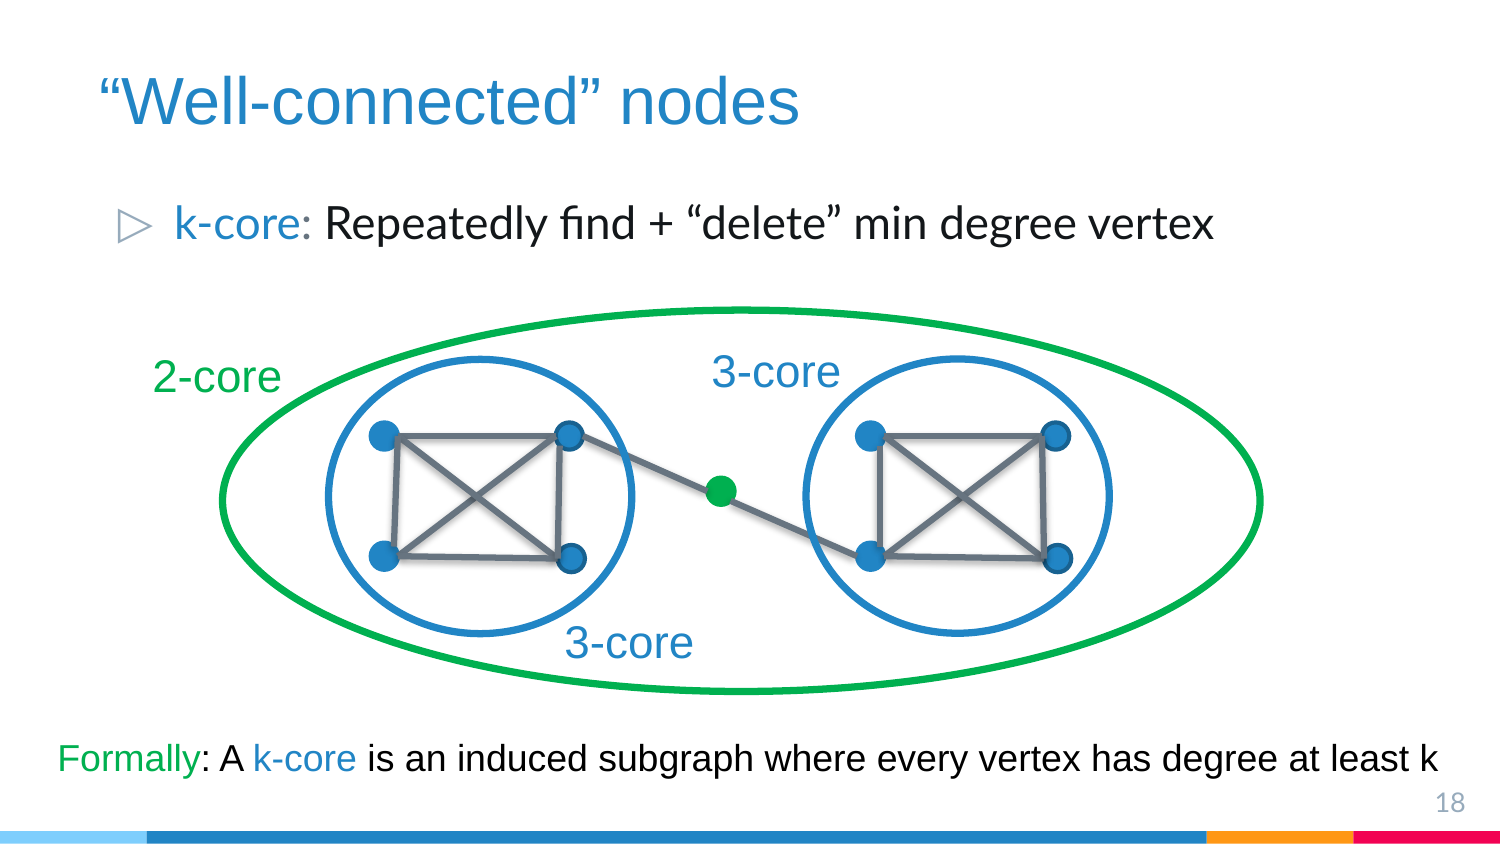

# “Well-connected” nodes
k-core: Repeatedly find + “delete” min degree vertex

3-core
2-core

3-core
Formally: A k-core is an induced subgraph where every vertex has degree at least k
18